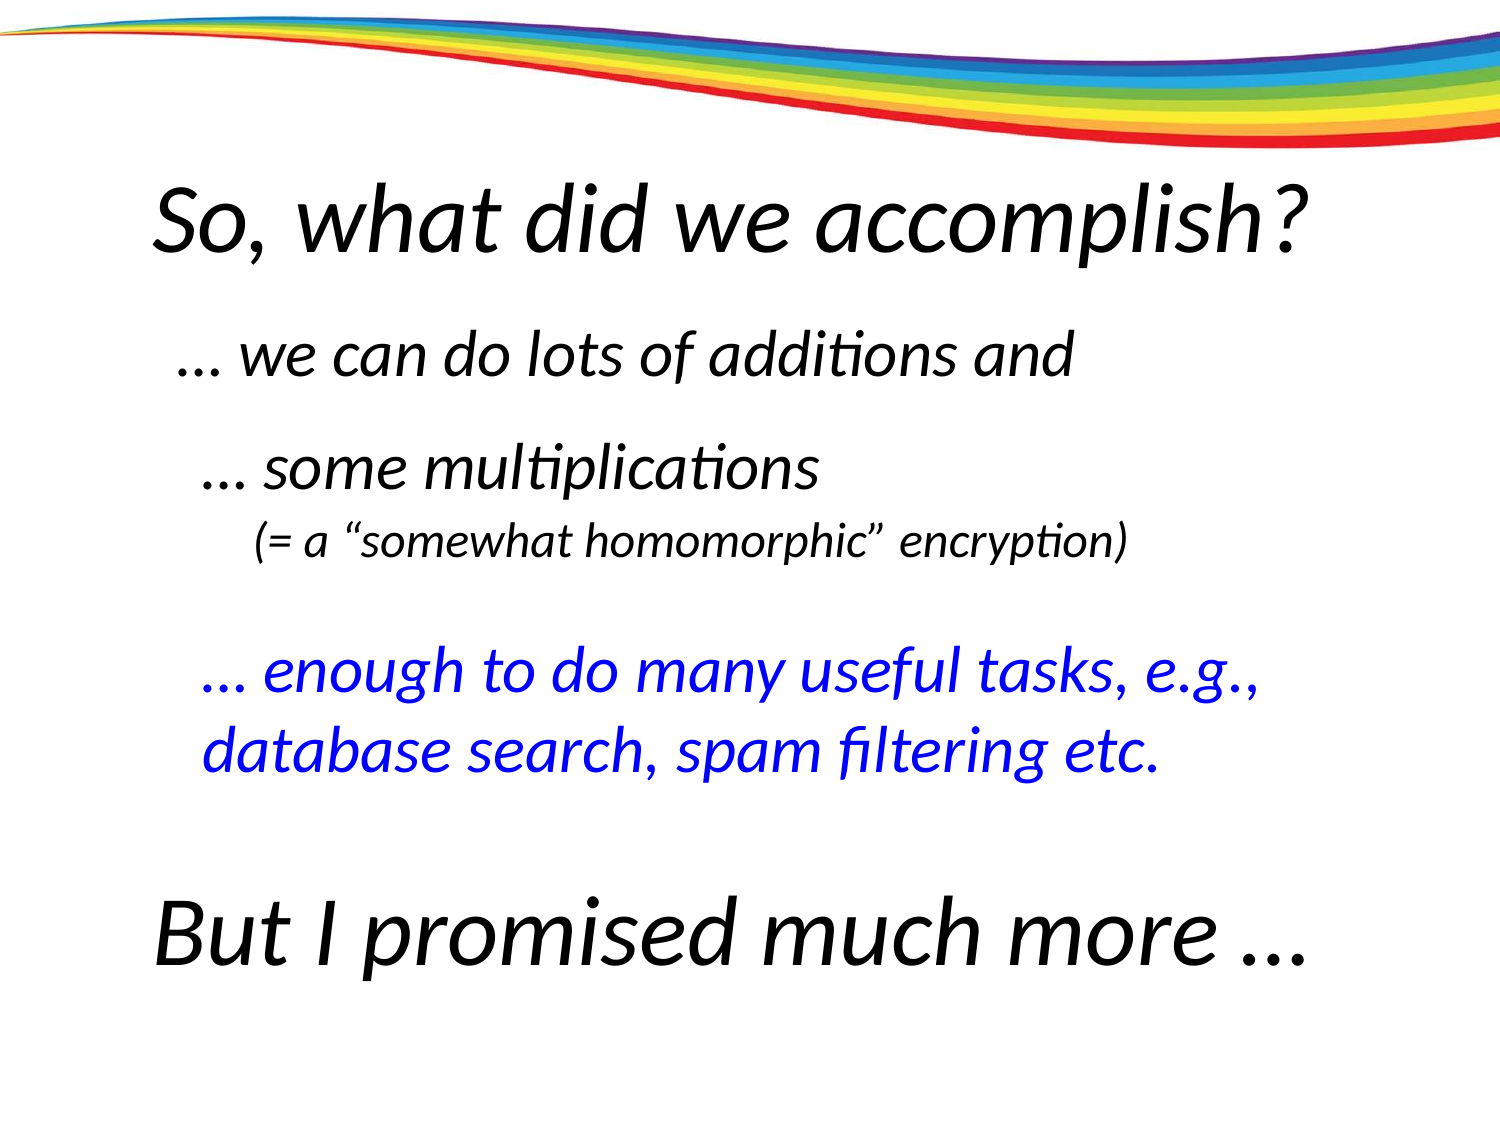

So, what did we accomplish?
… we can do lots of additions and
… some multiplications
(= a “somewhat homomorphic” encryption)
… enough to do many useful tasks, e.g.,	database search, spam filtering etc.
But I promised much more …